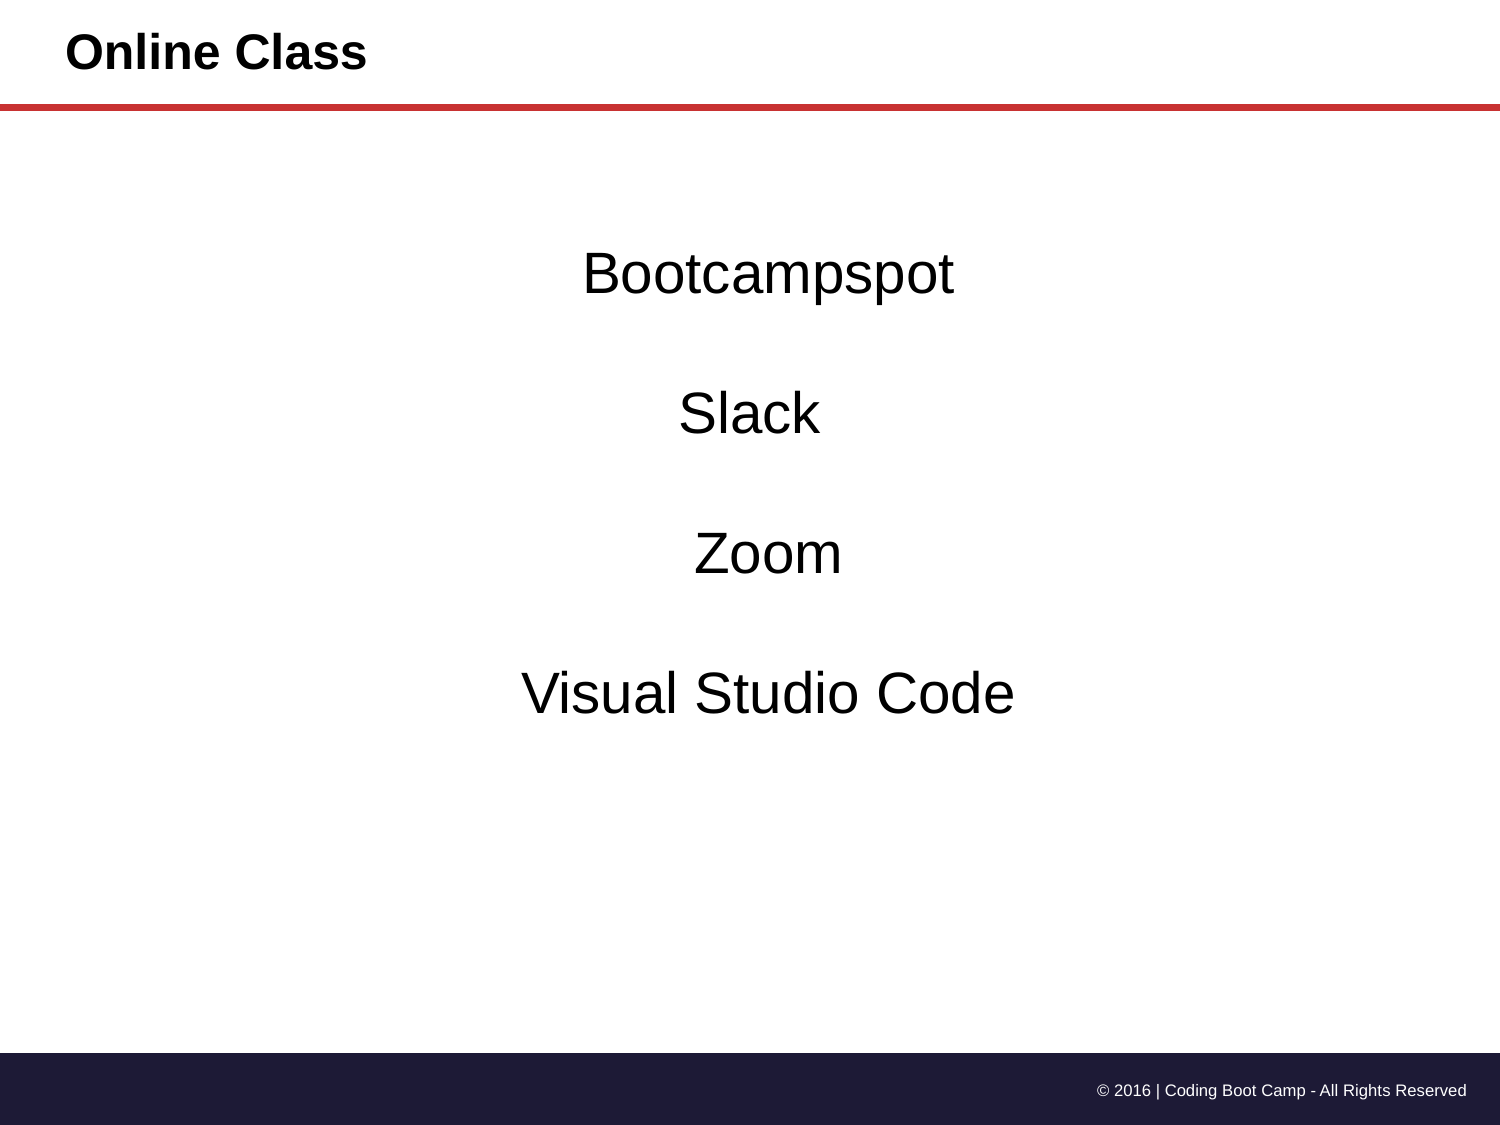

# Online Class
Bootcampspot
Slack
Zoom
Visual Studio Code